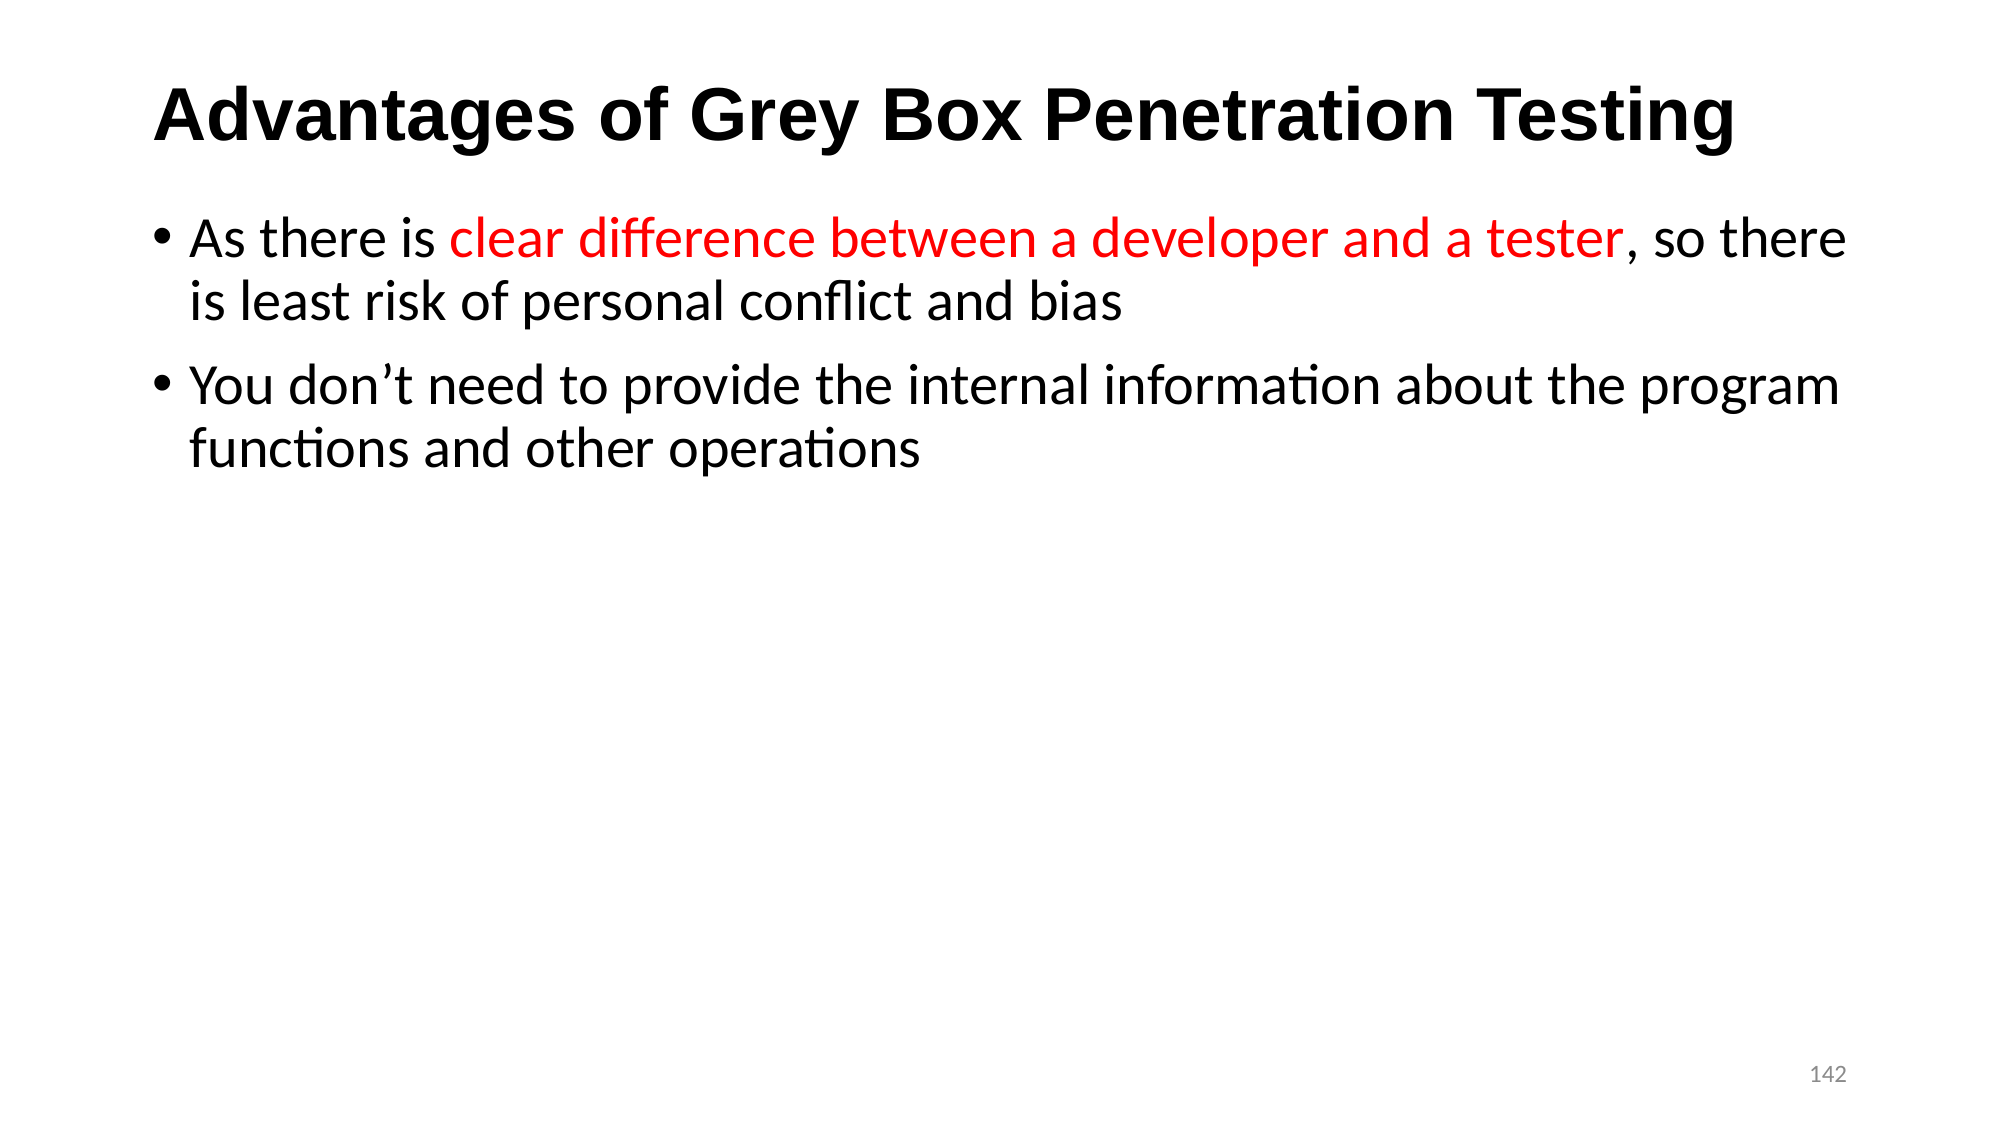

# Advantages of Grey Box Penetration Testing
As there is clear difference between a developer and a tester, so there is least risk of personal conflict and bias
You don’t need to provide the internal information about the program functions and other operations
142